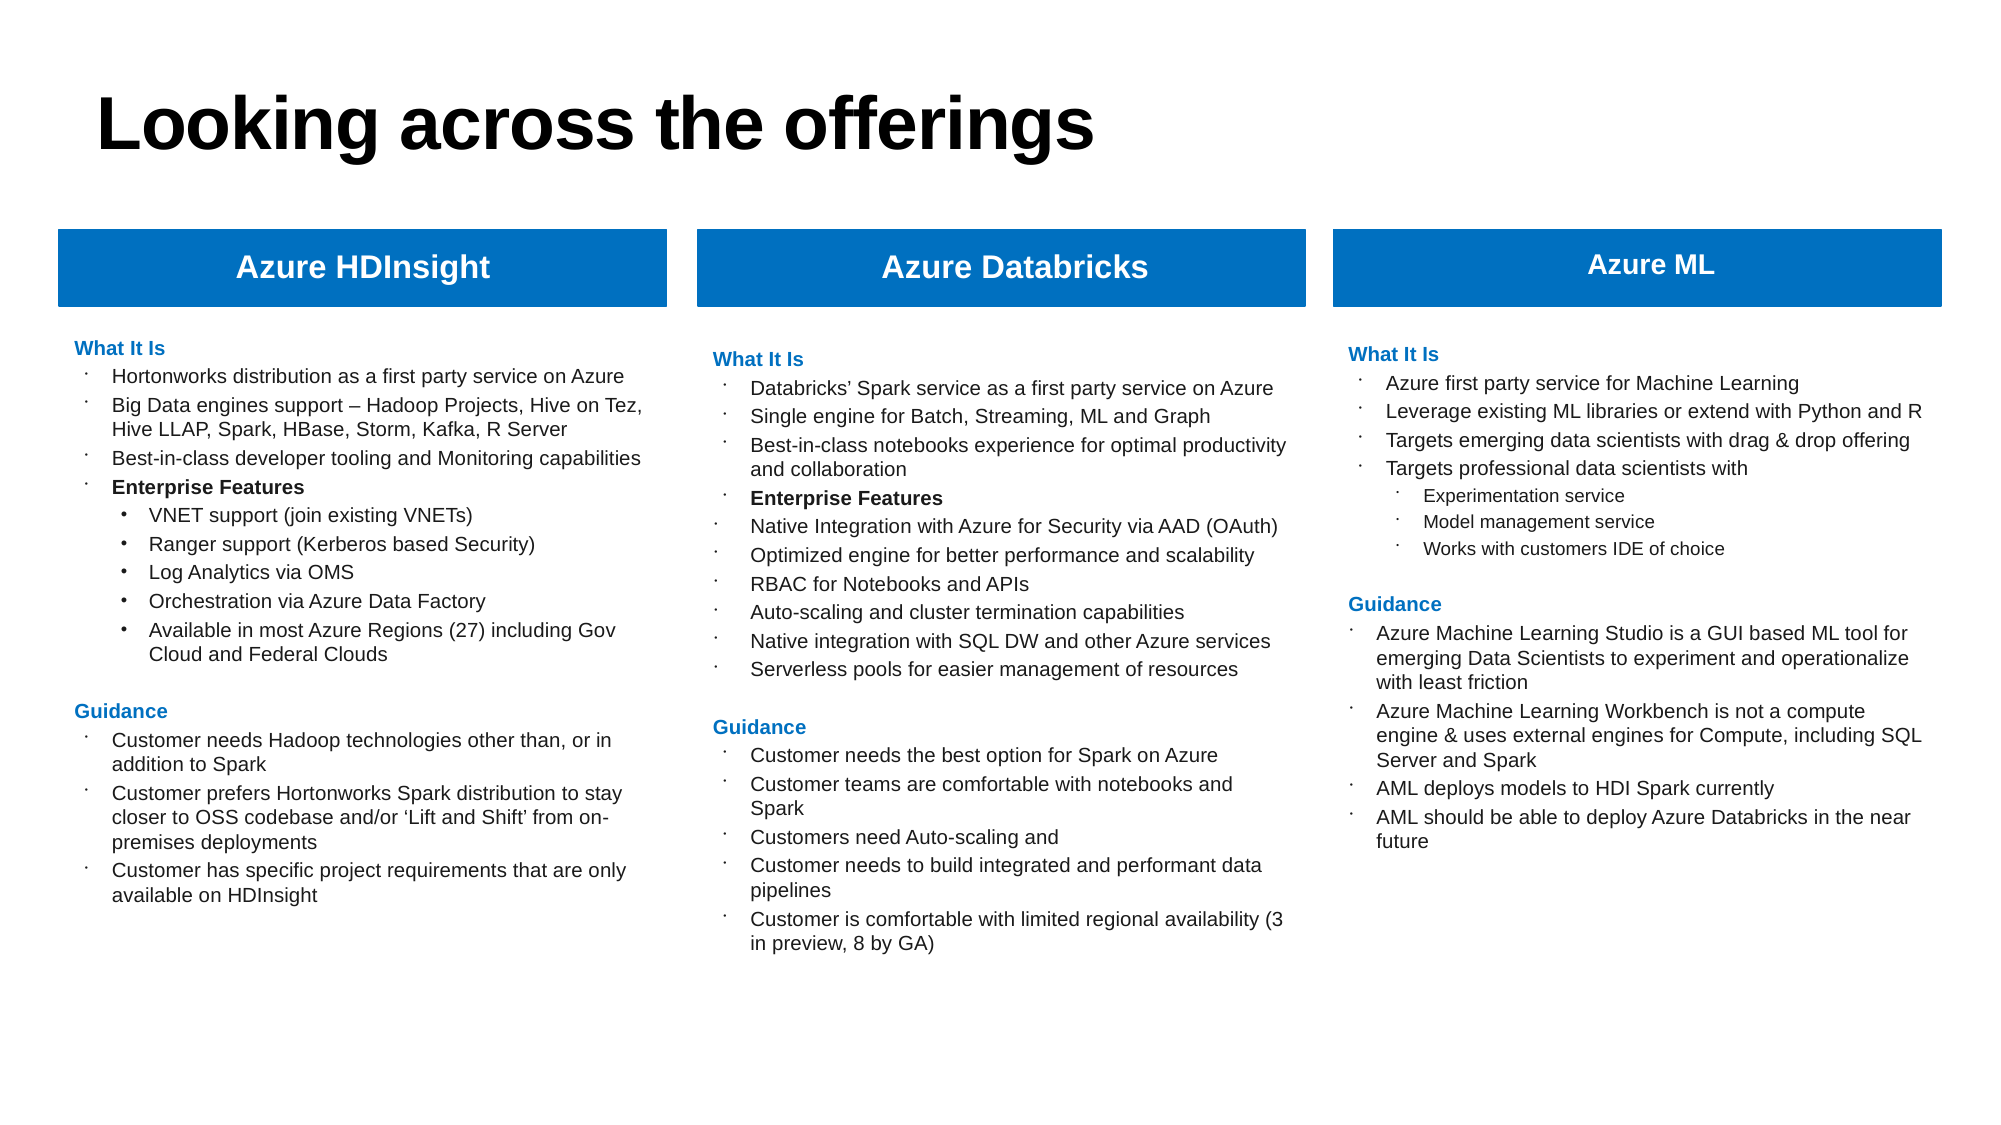

# Looking across the offerings

Azure HDInsight

What It Is
Hortonworks distribution as a first party service on Azure
Big Data engines support – Hadoop Projects, Hive on Tez, Hive LLAP, Spark, HBase, Storm, Kafka, R Server
Best-in-class developer tooling and Monitoring capabilities
Enterprise Features
VNET support (join existing VNETs)
Ranger support (Kerberos based Security)
Log Analytics via OMS
Orchestration via Azure Data Factory
Available in most Azure Regions (27) including Gov Cloud and Federal Clouds

Guidance
Customer needs Hadoop technologies other than, or in addition to Spark
Customer prefers Hortonworks Spark distribution to stay closer to OSS codebase and/or ‘Lift and Shift’ from on-premises deployments
Customer has specific project requirements that are only available on HDInsight

Azure Databricks

What It Is
Databricks’ Spark service as a first party service on Azure
Single engine for Batch, Streaming, ML and Graph
Best-in-class notebooks experience for optimal productivity and collaboration
Enterprise Features
Native Integration with Azure for Security via AAD (OAuth)
Optimized engine for better performance and scalability
RBAC for Notebooks and APIs
Auto-scaling and cluster termination capabilities
Native integration with SQL DW and other Azure services
Serverless pools for easier management of resources

Guidance
Customer needs the best option for Spark on Azure
Customer teams are comfortable with notebooks and Spark
Customers need Auto-scaling and
Customer needs to build integrated and performant data pipelines
Customer is comfortable with limited regional availability (3 in preview, 8 by GA)

Azure ML

What It Is
Azure first party service for Machine Learning
Leverage existing ML libraries or extend with Python and R
Targets emerging data scientists with drag & drop offering
Targets professional data scientists with
Experimentation service
Model management service
Works with customers IDE of choice

Guidance
Azure Machine Learning Studio is a GUI based ML tool for emerging Data Scientists to experiment and operationalize with least friction
Azure Machine Learning Workbench is not a compute engine & uses external engines for Compute, including SQL Server and Spark
AML deploys models to HDI Spark currently
AML should be able to deploy Azure Databricks in the near future